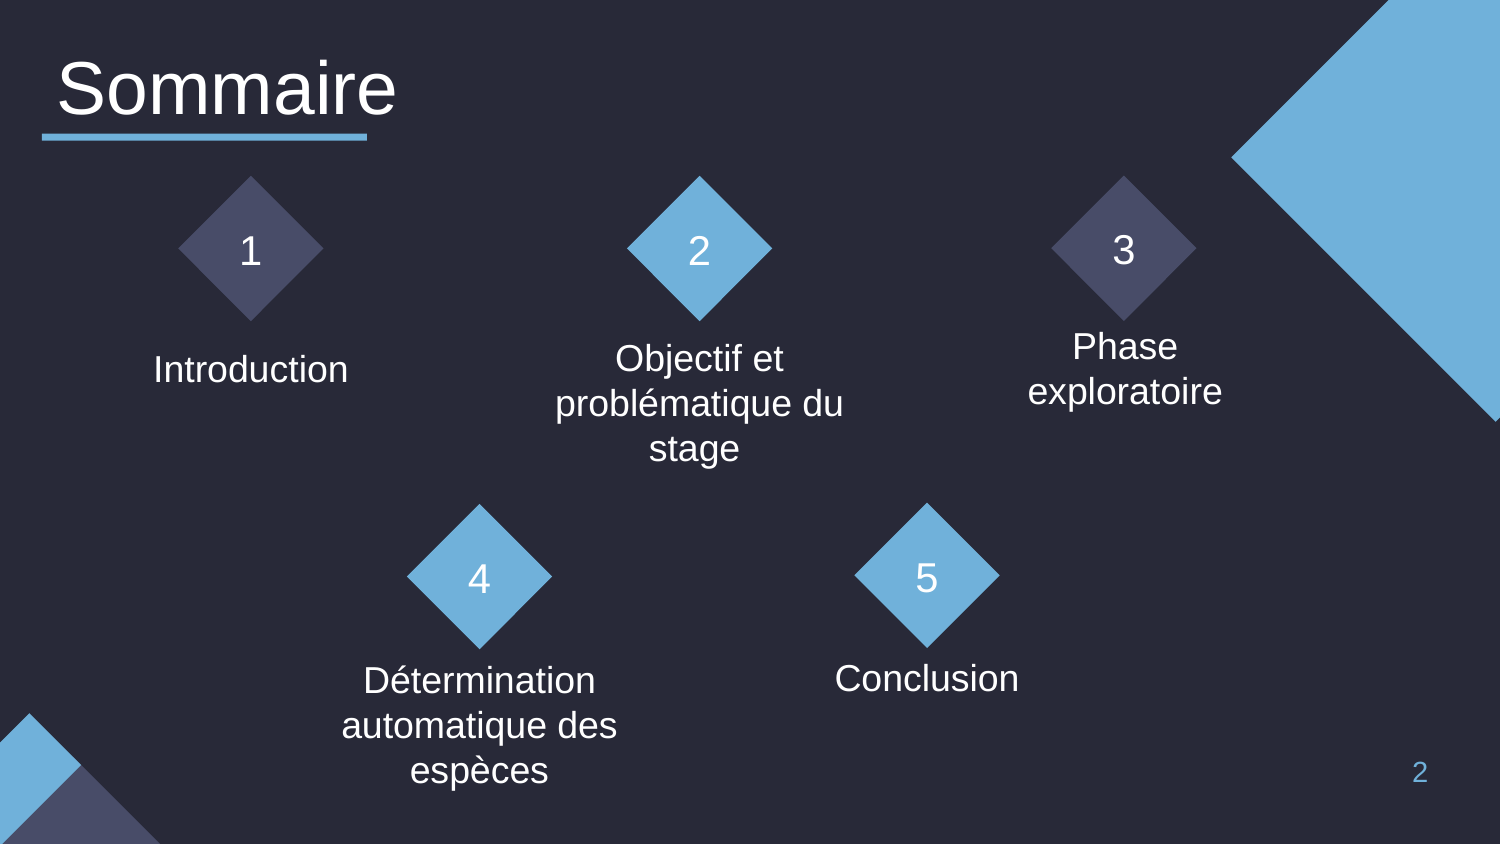

Sommaire

3
# 1
2
Introduction
Phase exploratoire
Objectif et problématique du stage

5
4
Conclusion
Détermination automatique des espèces
2